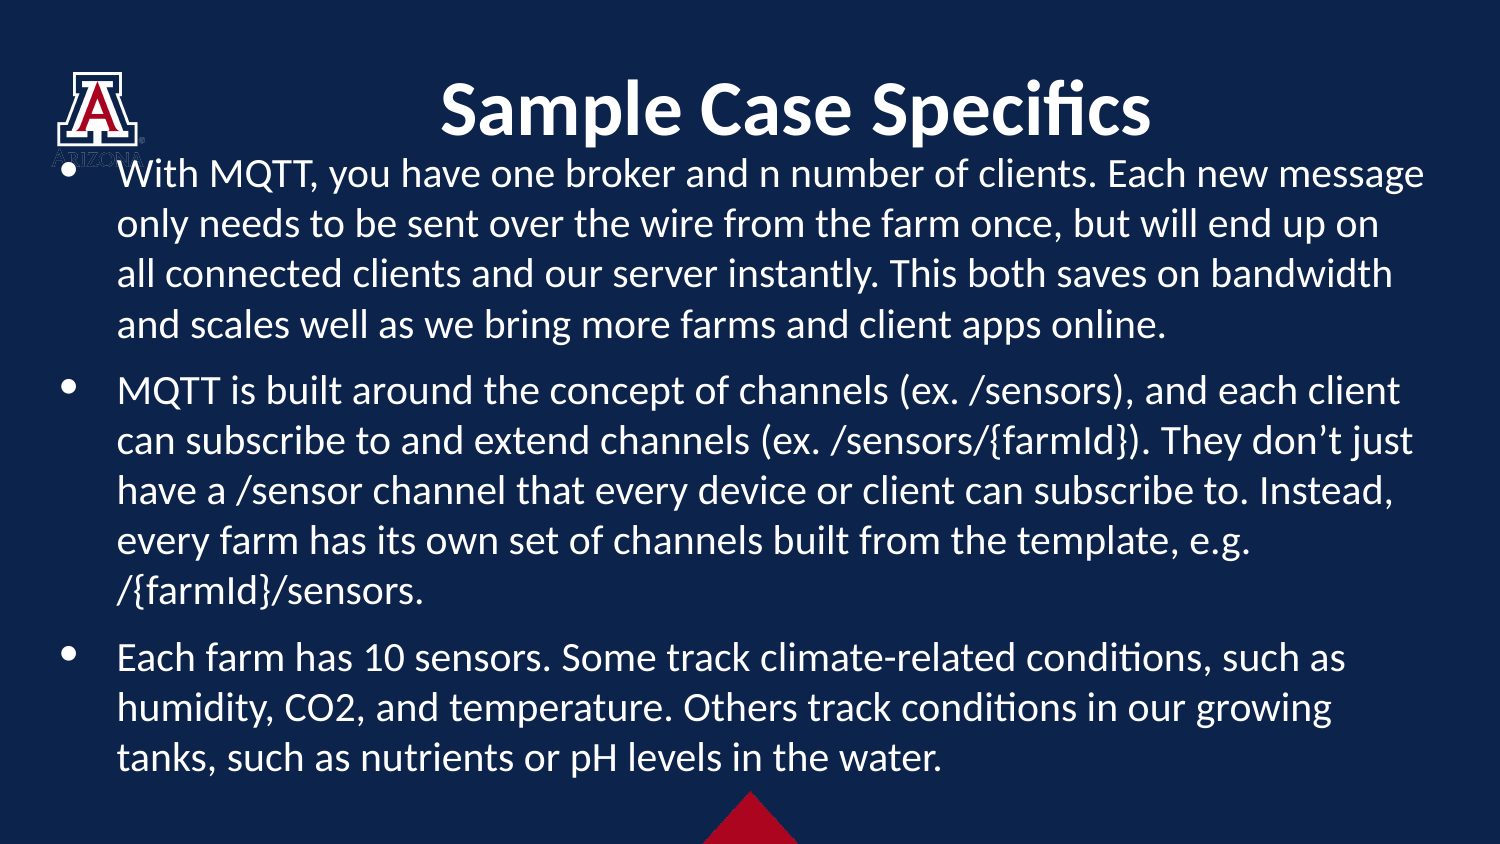

# Sample Case Specifics
With MQTT, you have one broker and n number of clients. Each new message only needs to be sent over the wire from the farm once, but will end up on all connected clients and our server instantly. This both saves on bandwidth and scales well as we bring more farms and client apps online.
MQTT is built around the concept of channels (ex. /sensors), and each client can subscribe to and extend channels (ex. /sensors/{farmId}). They don’t just have a /sensor channel that every device or client can subscribe to. Instead, every farm has its own set of channels built from the template, e.g. /{farmId}/sensors.
Each farm has 10 sensors. Some track climate-related conditions, such as humidity, CO2, and temperature. Others track conditions in our growing tanks, such as nutrients or pH levels in the water.